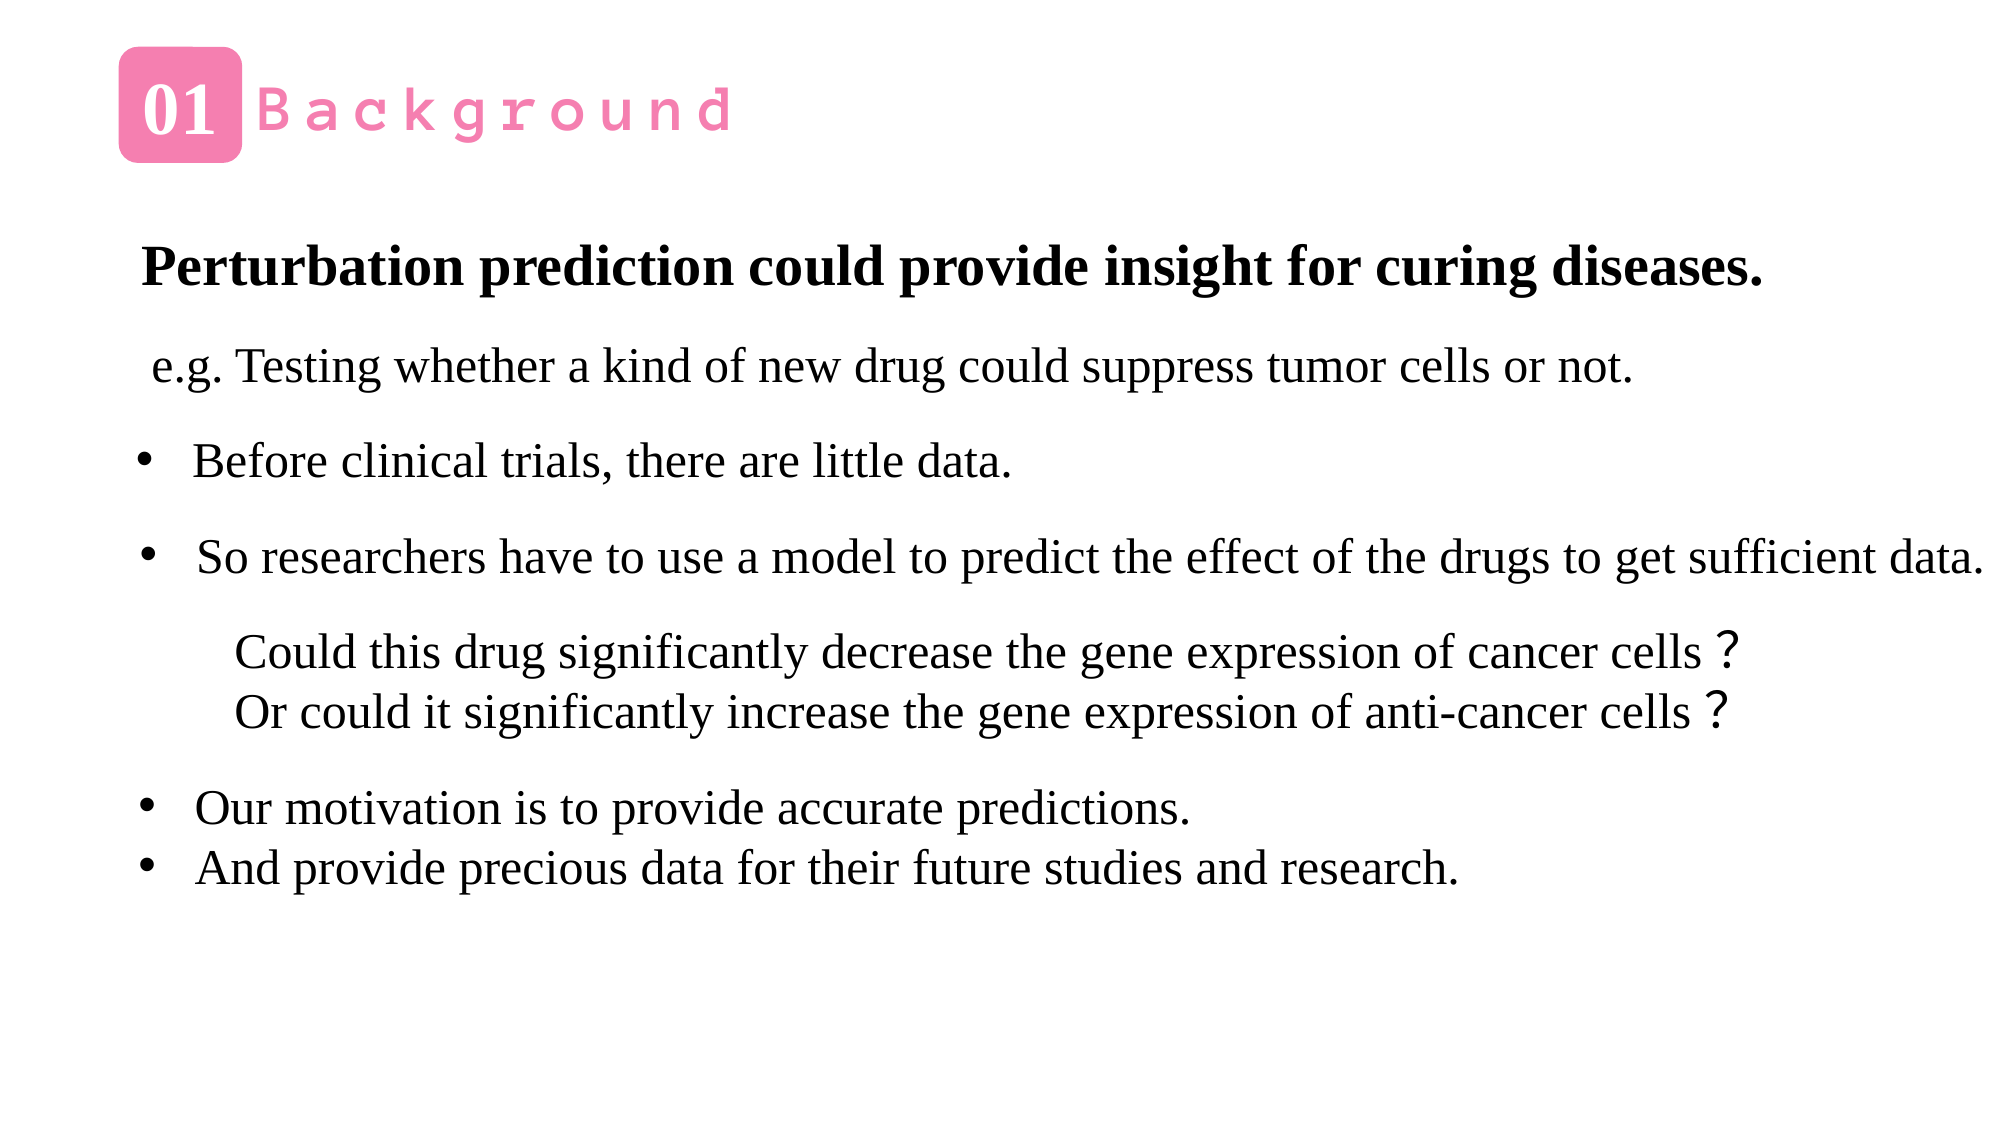

01
Background
Perturbation prediction could provide insight for curing diseases.
e.g. Testing whether a kind of new drug could suppress tumor cells or not.
Before clinical trials, there are little data.
So researchers have to use a model to predict the effect of the drugs to get sufficient data.
Could this drug significantly decrease the gene expression of cancer cells？
Or could it significantly increase the gene expression of anti-cancer cells？
Our motivation is to provide accurate predictions.
And provide precious data for their future studies and research.